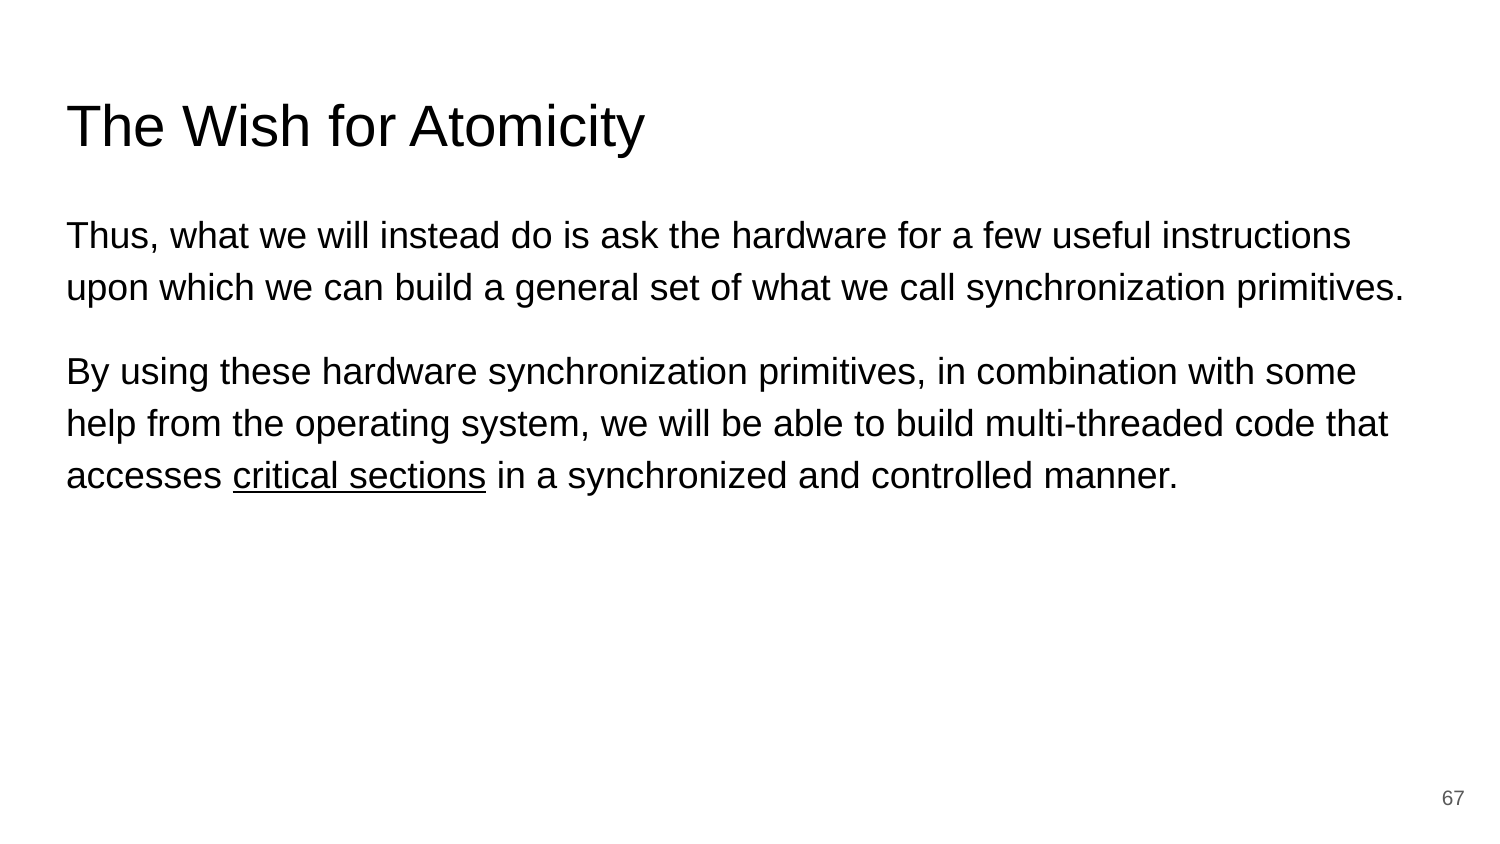

# The Wish for Atomicity
Thus, what we will instead do is ask the hardware for a few useful instructions upon which we can build a general set of what we call synchronization primitives.
By using these hardware synchronization primitives, in combination with some help from the operating system, we will be able to build multi-threaded code that accesses critical sections in a synchronized and controlled manner.
67